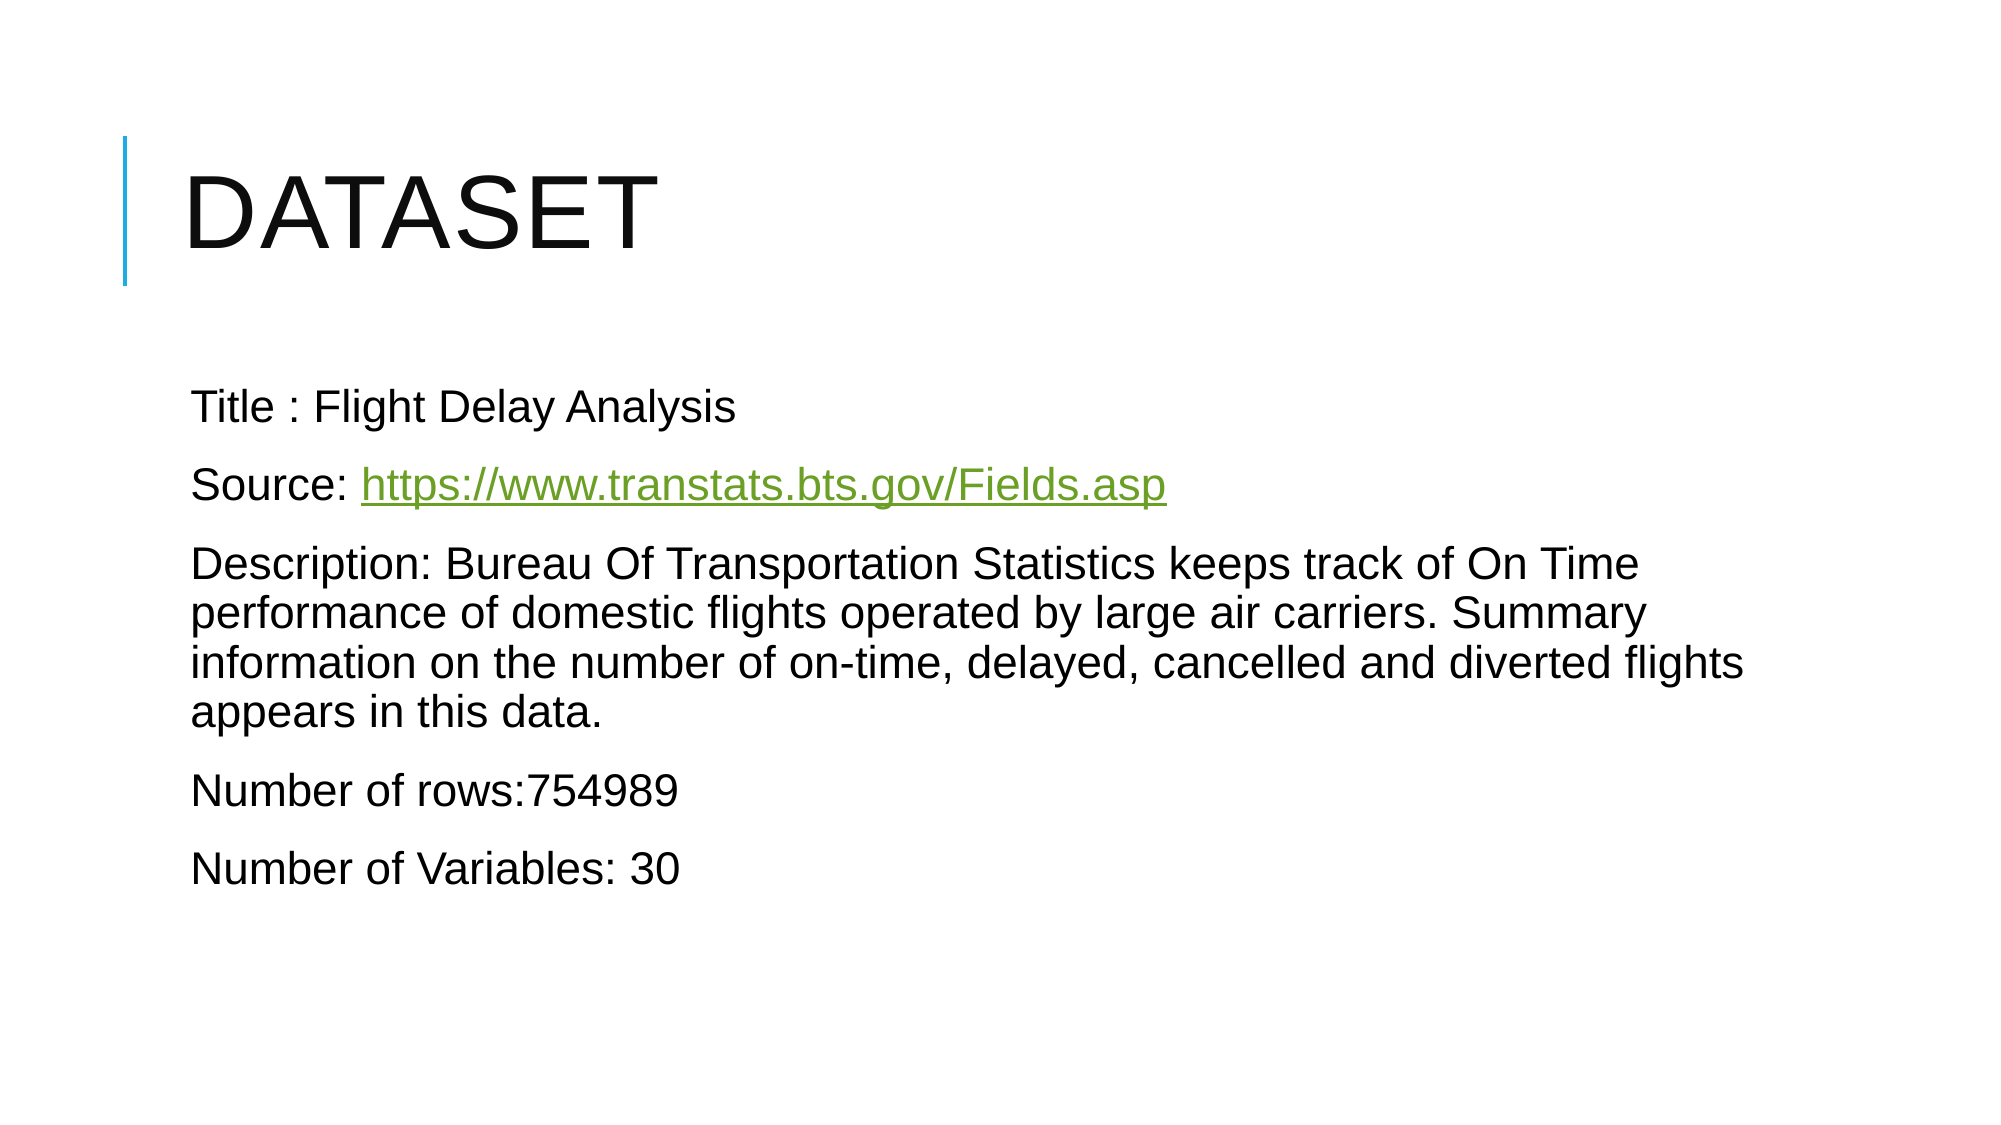

# Dataset
Title : Flight Delay Analysis
Source: https://www.transtats.bts.gov/Fields.asp
Description: Bureau Of Transportation Statistics keeps track of On Time performance of domestic flights operated by large air carriers. Summary information on the number of on-time, delayed, cancelled and diverted flights appears in this data.
Number of rows:754989
Number of Variables: 30